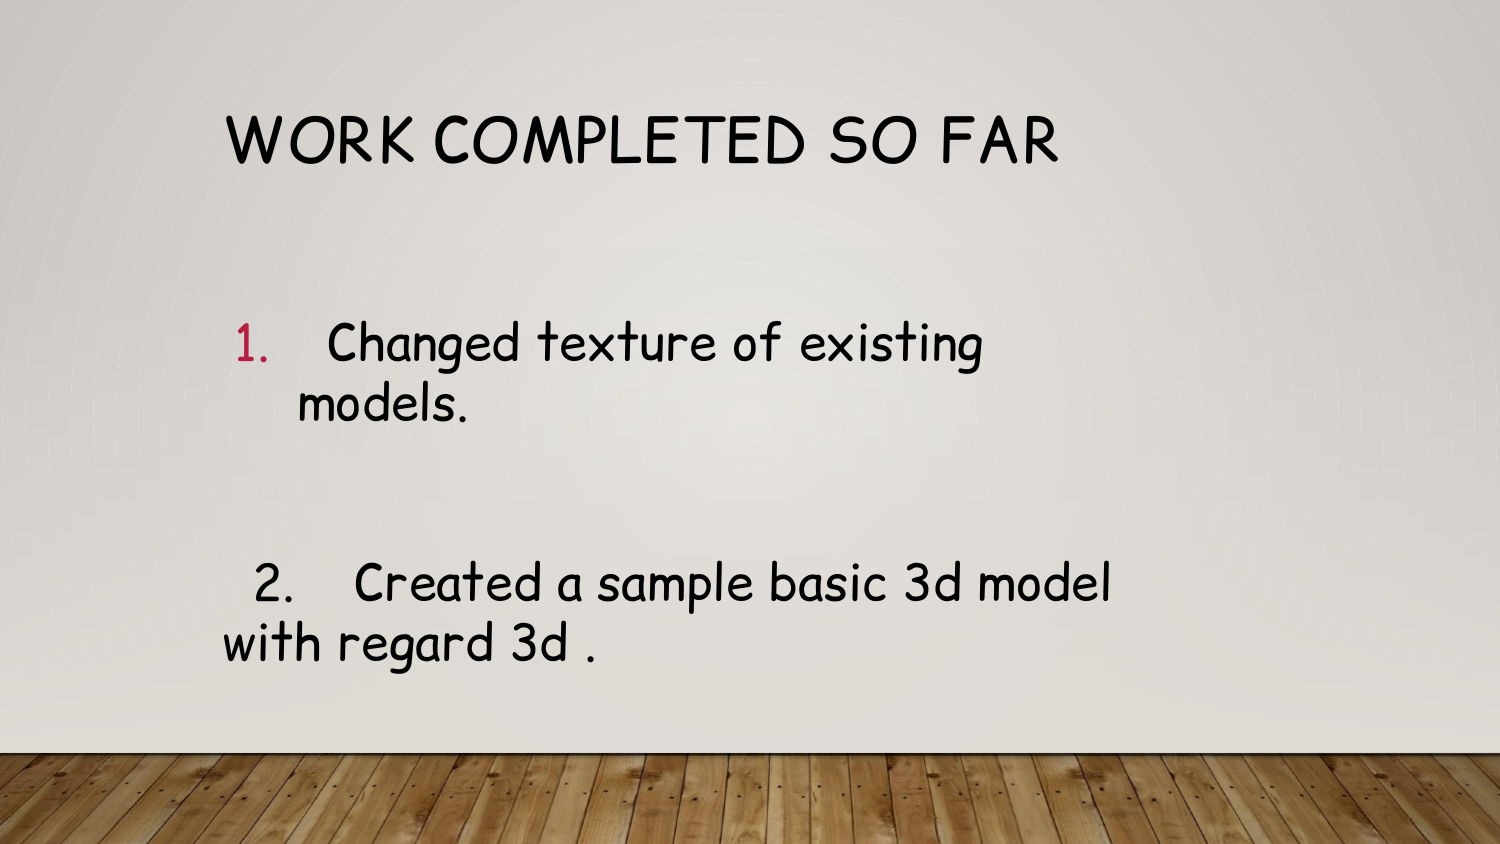

WORK COMPLETED SO FAR

  Changed texture of existing models.

  2.    Created a sample basic 3d model with regard 3d .